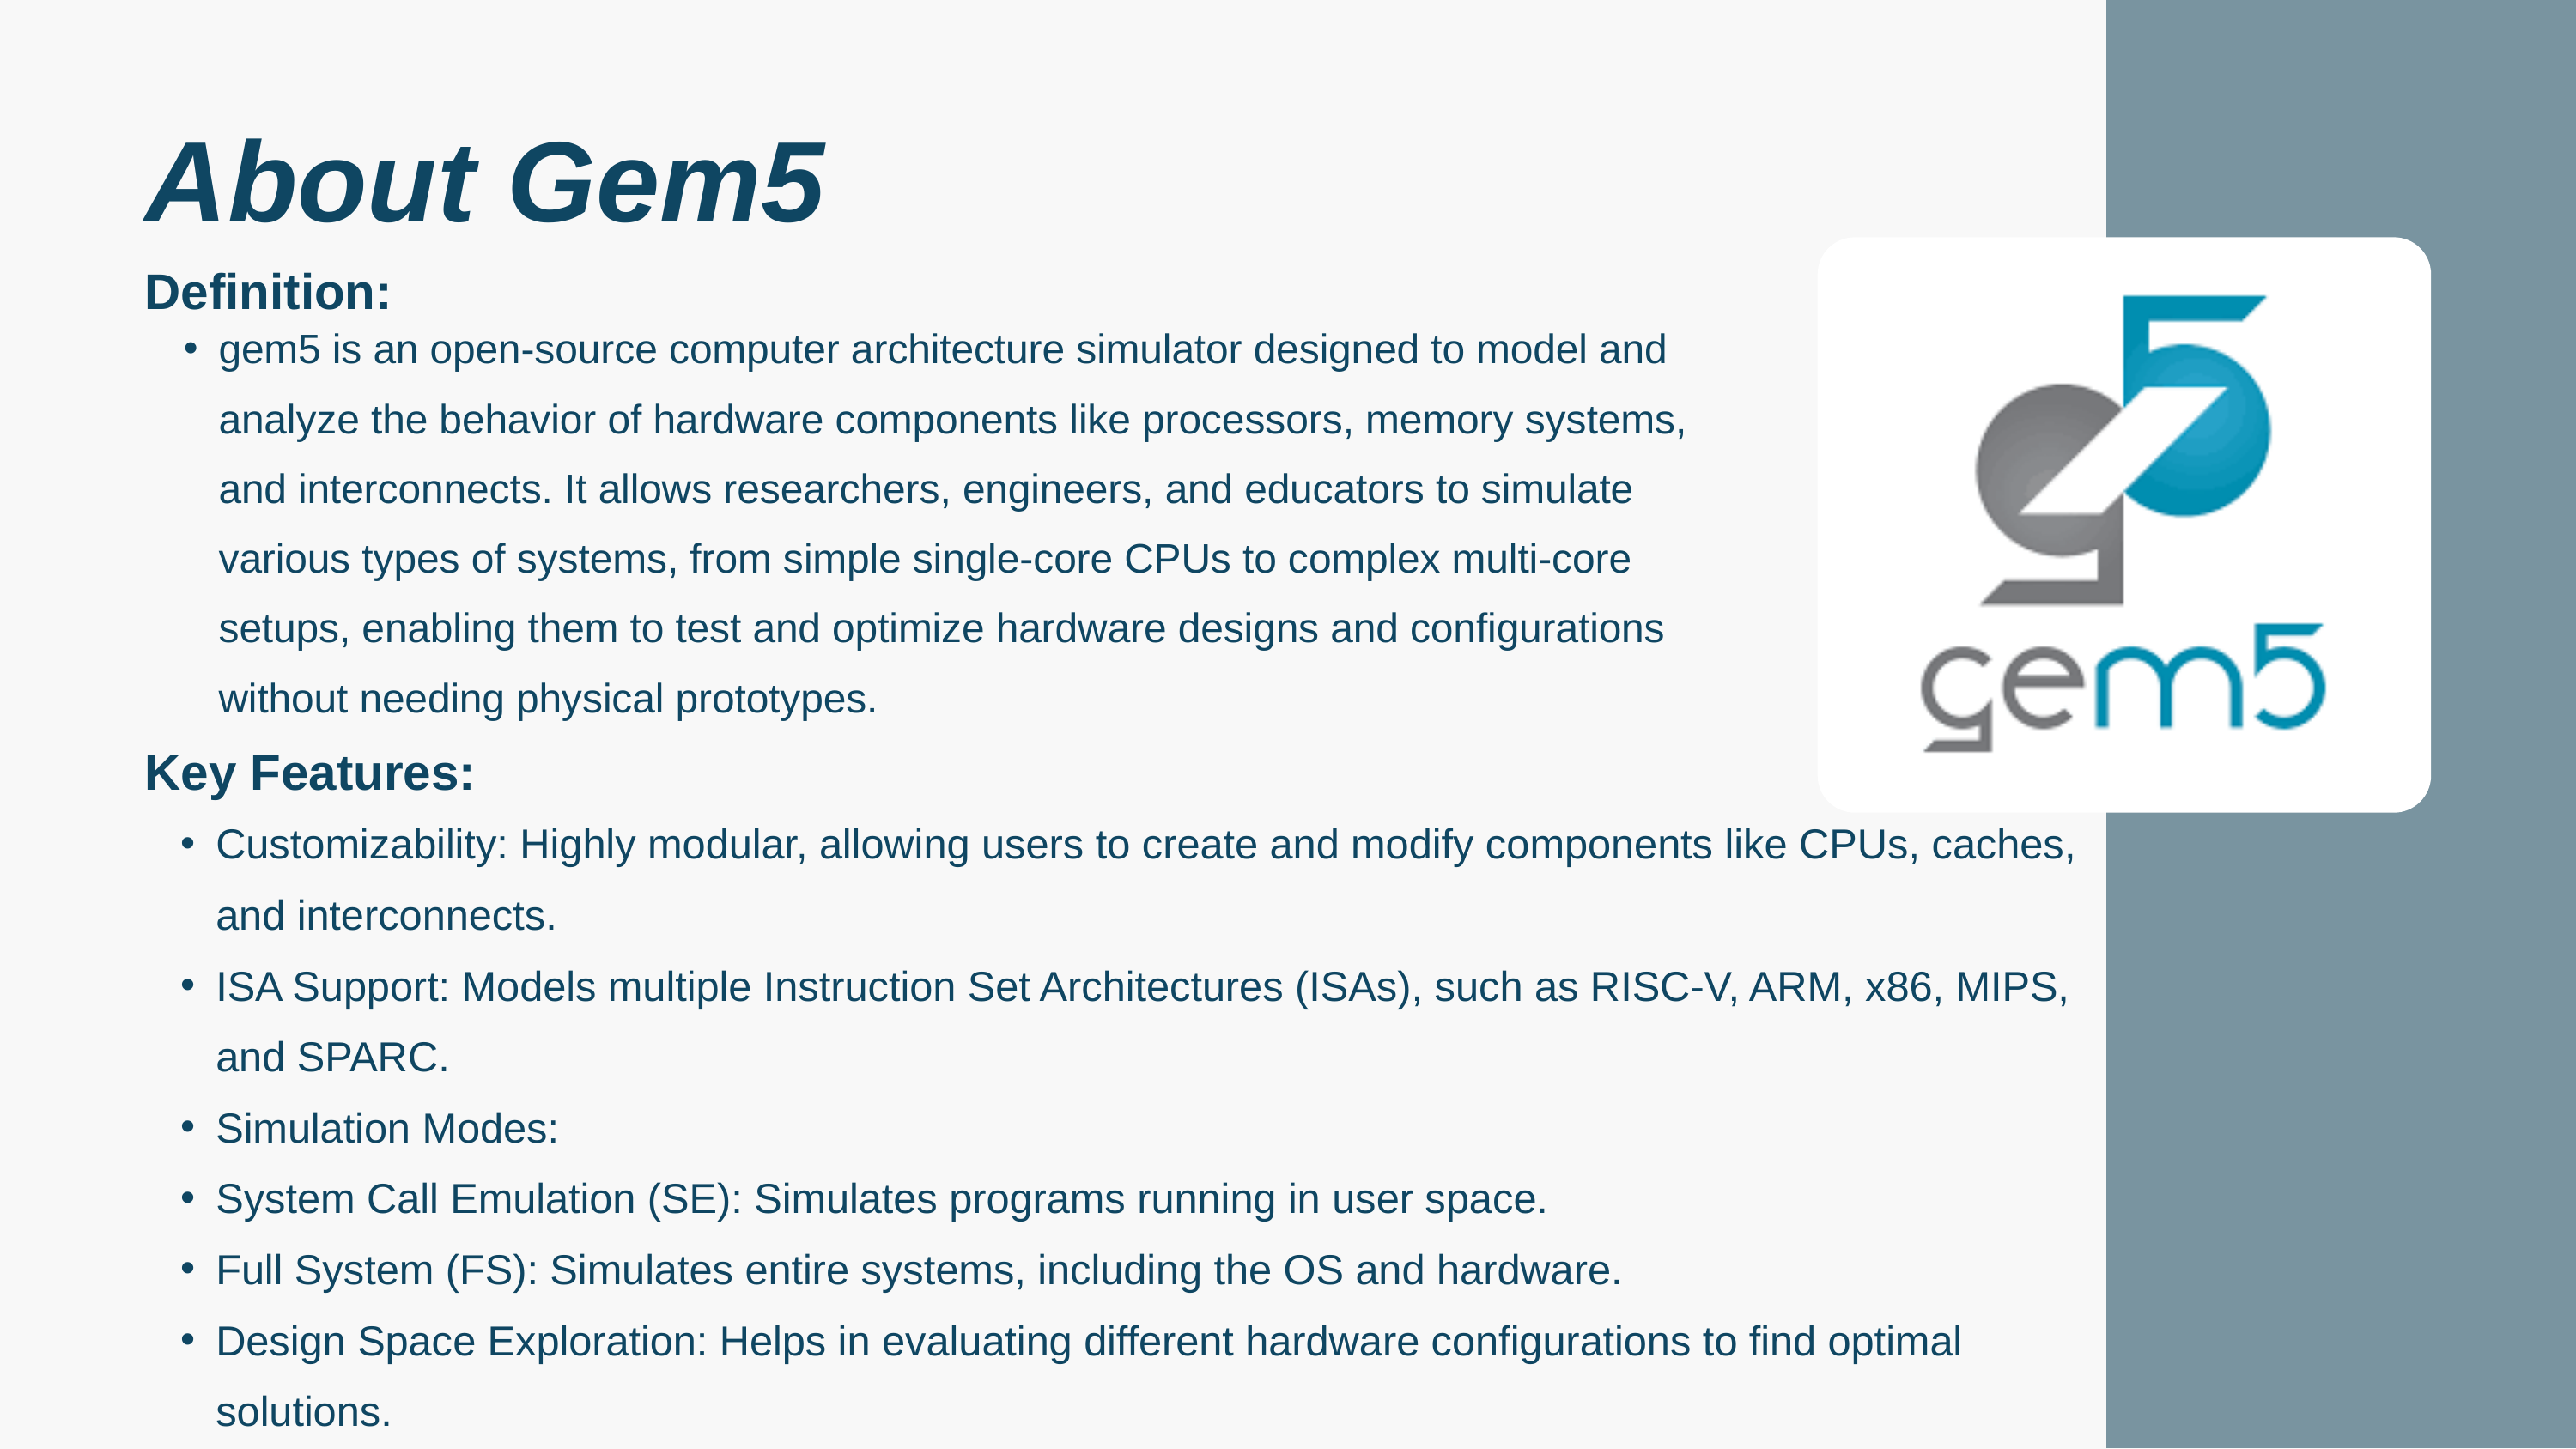

About Gem5

Definition:
gem5 is an open-source computer architecture simulator designed to model and analyze the behavior of hardware components like processors, memory systems, and interconnects. It allows researchers, engineers, and educators to simulate various types of systems, from simple single-core CPUs to complex multi-core setups, enabling them to test and optimize hardware designs and configurations without needing physical prototypes.
Key Features:
Customizability: Highly modular, allowing users to create and modify components like CPUs, caches, and interconnects.
ISA Support: Models multiple Instruction Set Architectures (ISAs), such as RISC-V, ARM, x86, MIPS, and SPARC.
Simulation Modes:
System Call Emulation (SE): Simulates programs running in user space.
Full System (FS): Simulates entire systems, including the OS and hardware.
Design Space Exploration: Helps in evaluating different hardware configurations to find optimal solutions.